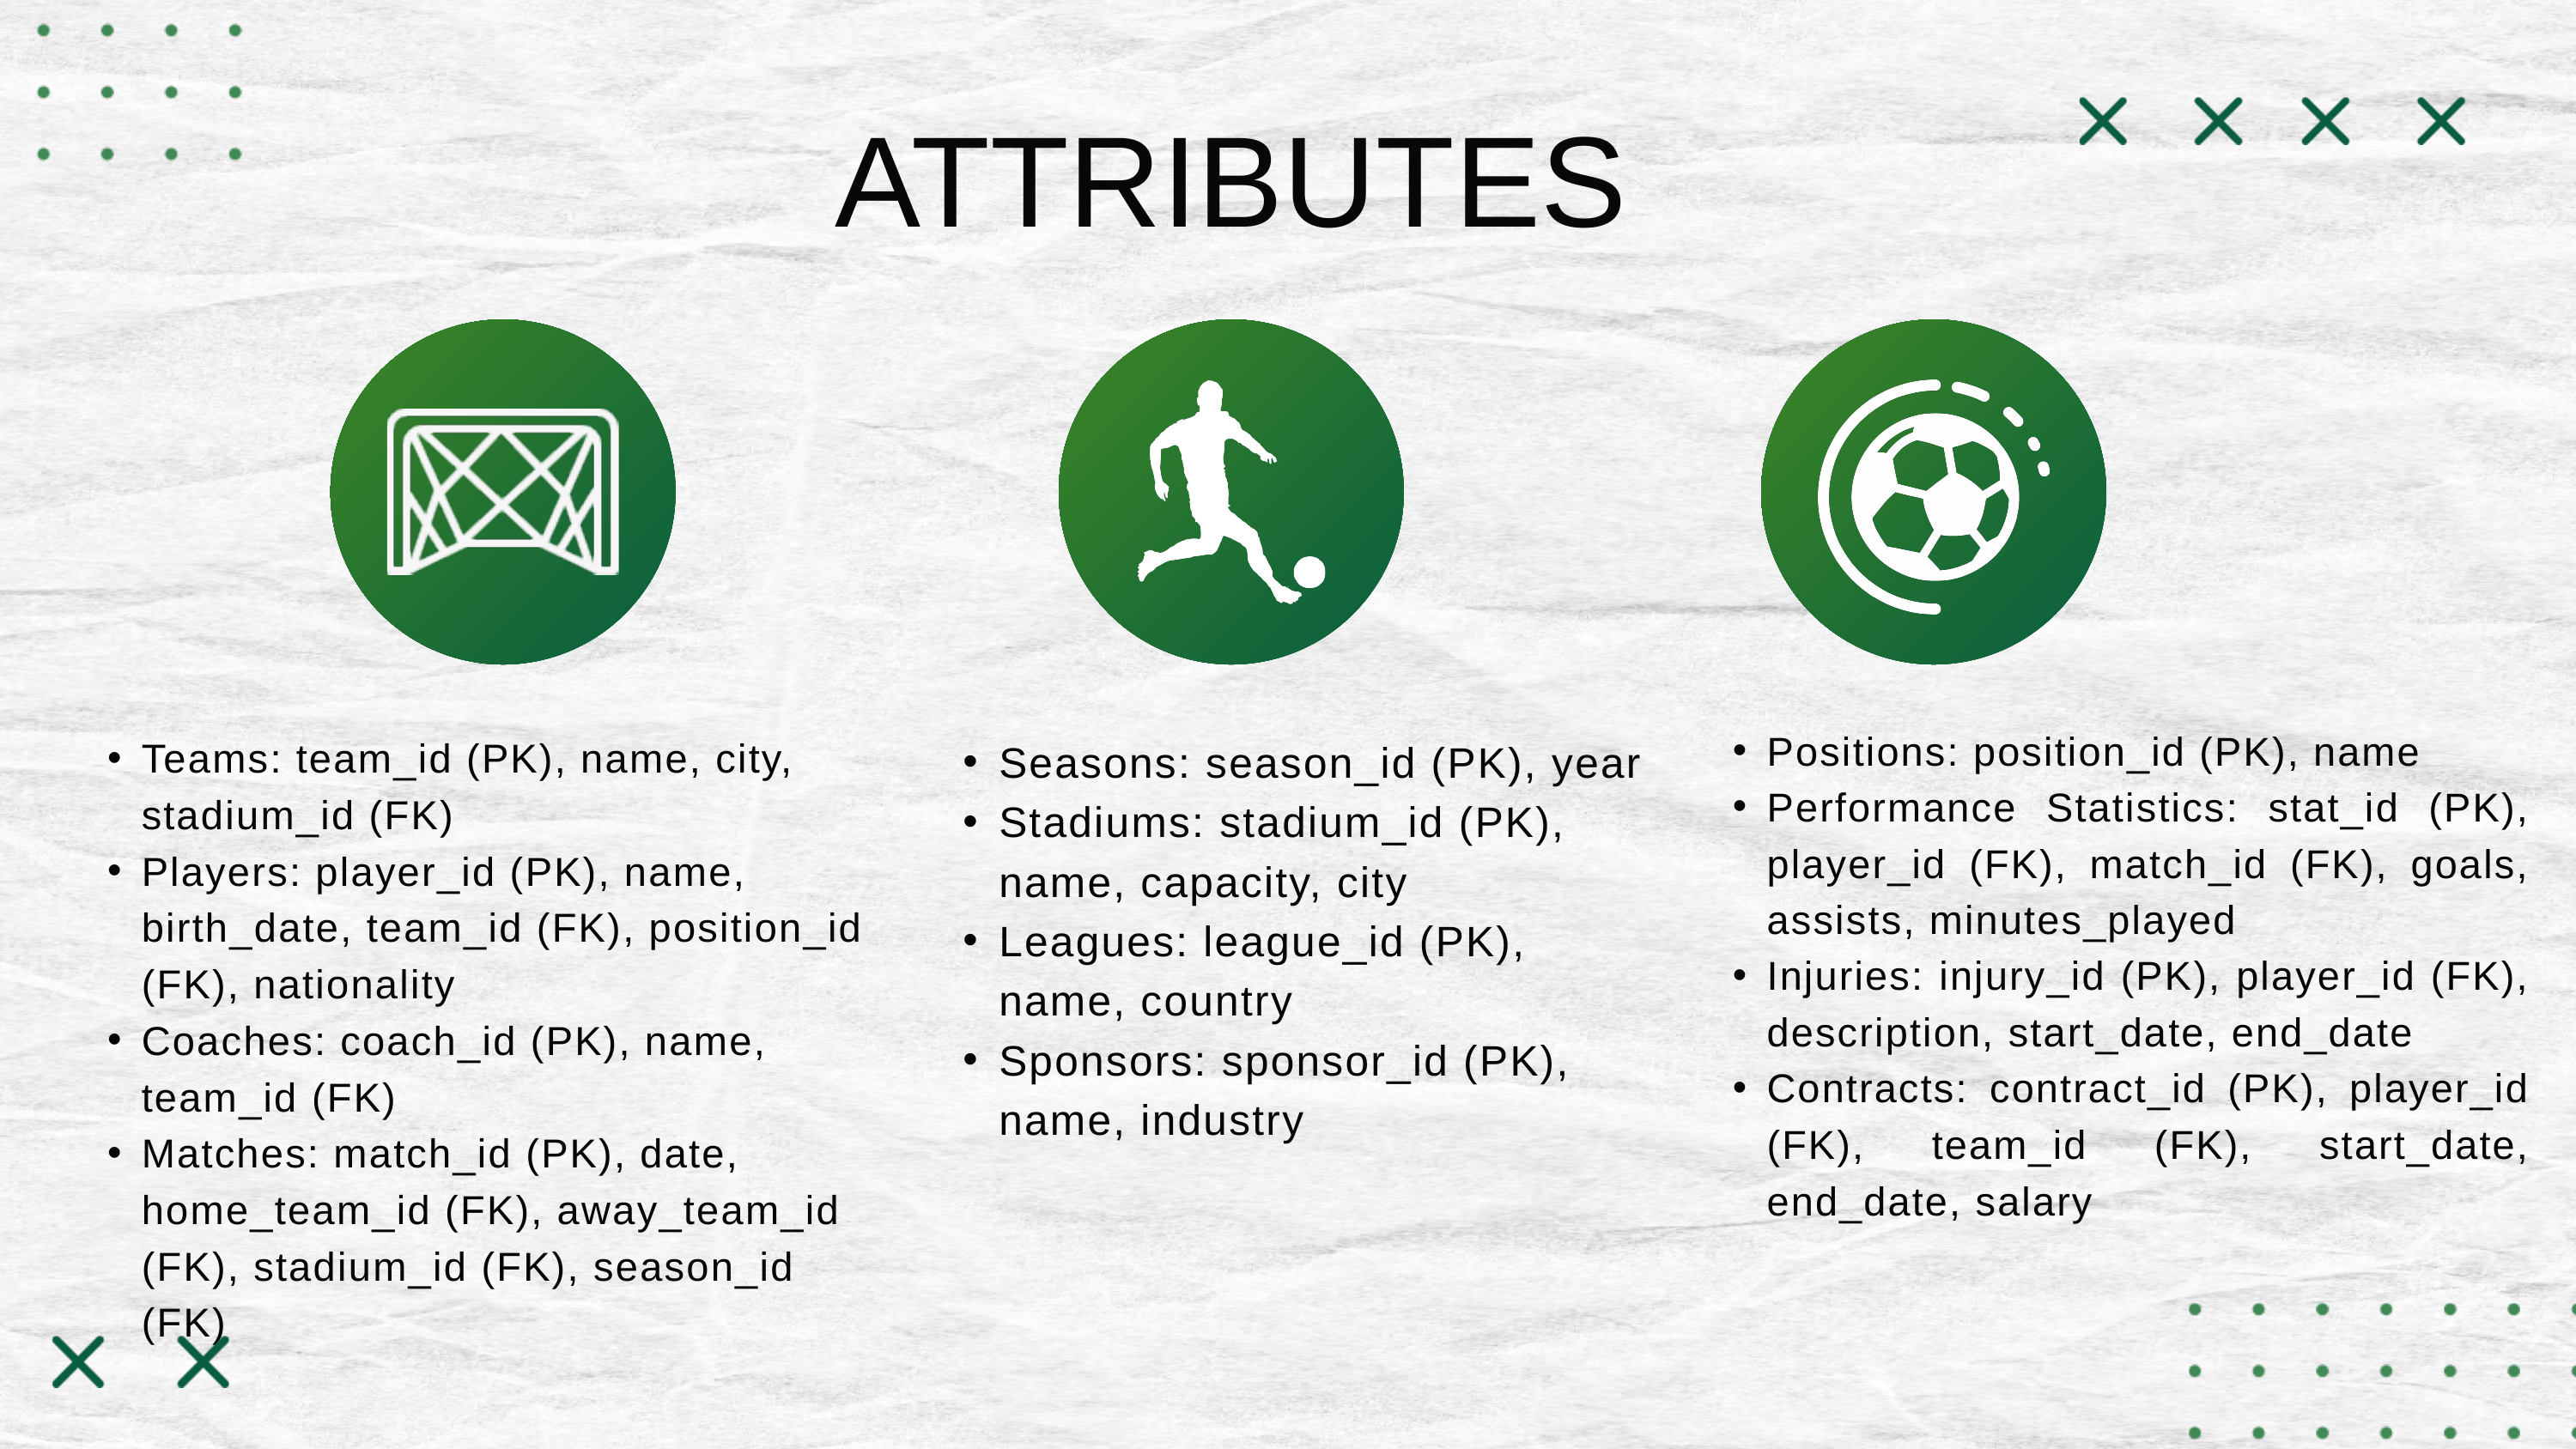

ATTRIBUTES

Seasons: season_id (PK), year
Stadiums: stadium_id (PK), name, capacity, city
Leagues: league_id (PK), name, country
Sponsors: sponsor_id (PK), name, industry
Positions: position_id (PK), name
Performance Statistics: stat_id (PK), player_id (FK), match_id (FK), goals, assists, minutes_played
Injuries: injury_id (PK), player_id (FK), description, start_date, end_date
Contracts: contract_id (PK), player_id (FK), team_id (FK), start_date, end_date, salary
Teams: team_id (PK), name, city, stadium_id (FK)
Players: player_id (PK), name, birth_date, team_id (FK), position_id (FK), nationality
Coaches: coach_id (PK), name, team_id (FK)
Matches: match_id (PK), date, home_team_id (FK), away_team_id (FK), stadium_id (FK), season_id (FK)